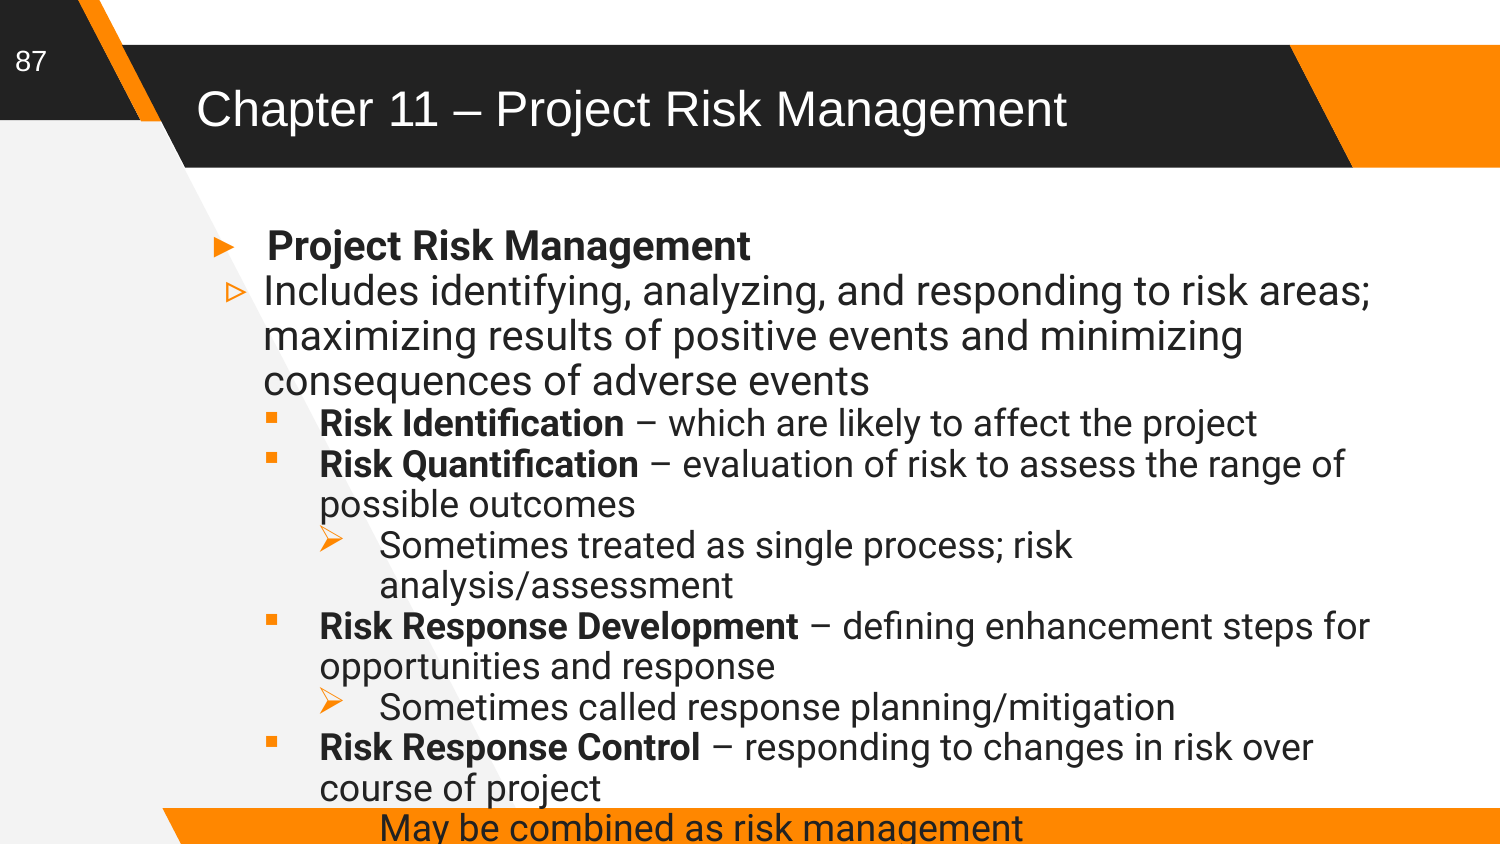

87
# Chapter 11 – Project Risk Management
Project Risk Management
Includes identifying, analyzing, and responding to risk areas; maximizing results of positive events and minimizing consequences of adverse events
Risk Identification – which are likely to affect the project
Risk Quantification – evaluation of risk to assess the range of possible outcomes
Sometimes treated as single process; risk analysis/assessment
Risk Response Development – defining enhancement steps for opportunities and response
Sometimes called response planning/mitigation
Risk Response Control – responding to changes in risk over course of project
May be combined as risk management